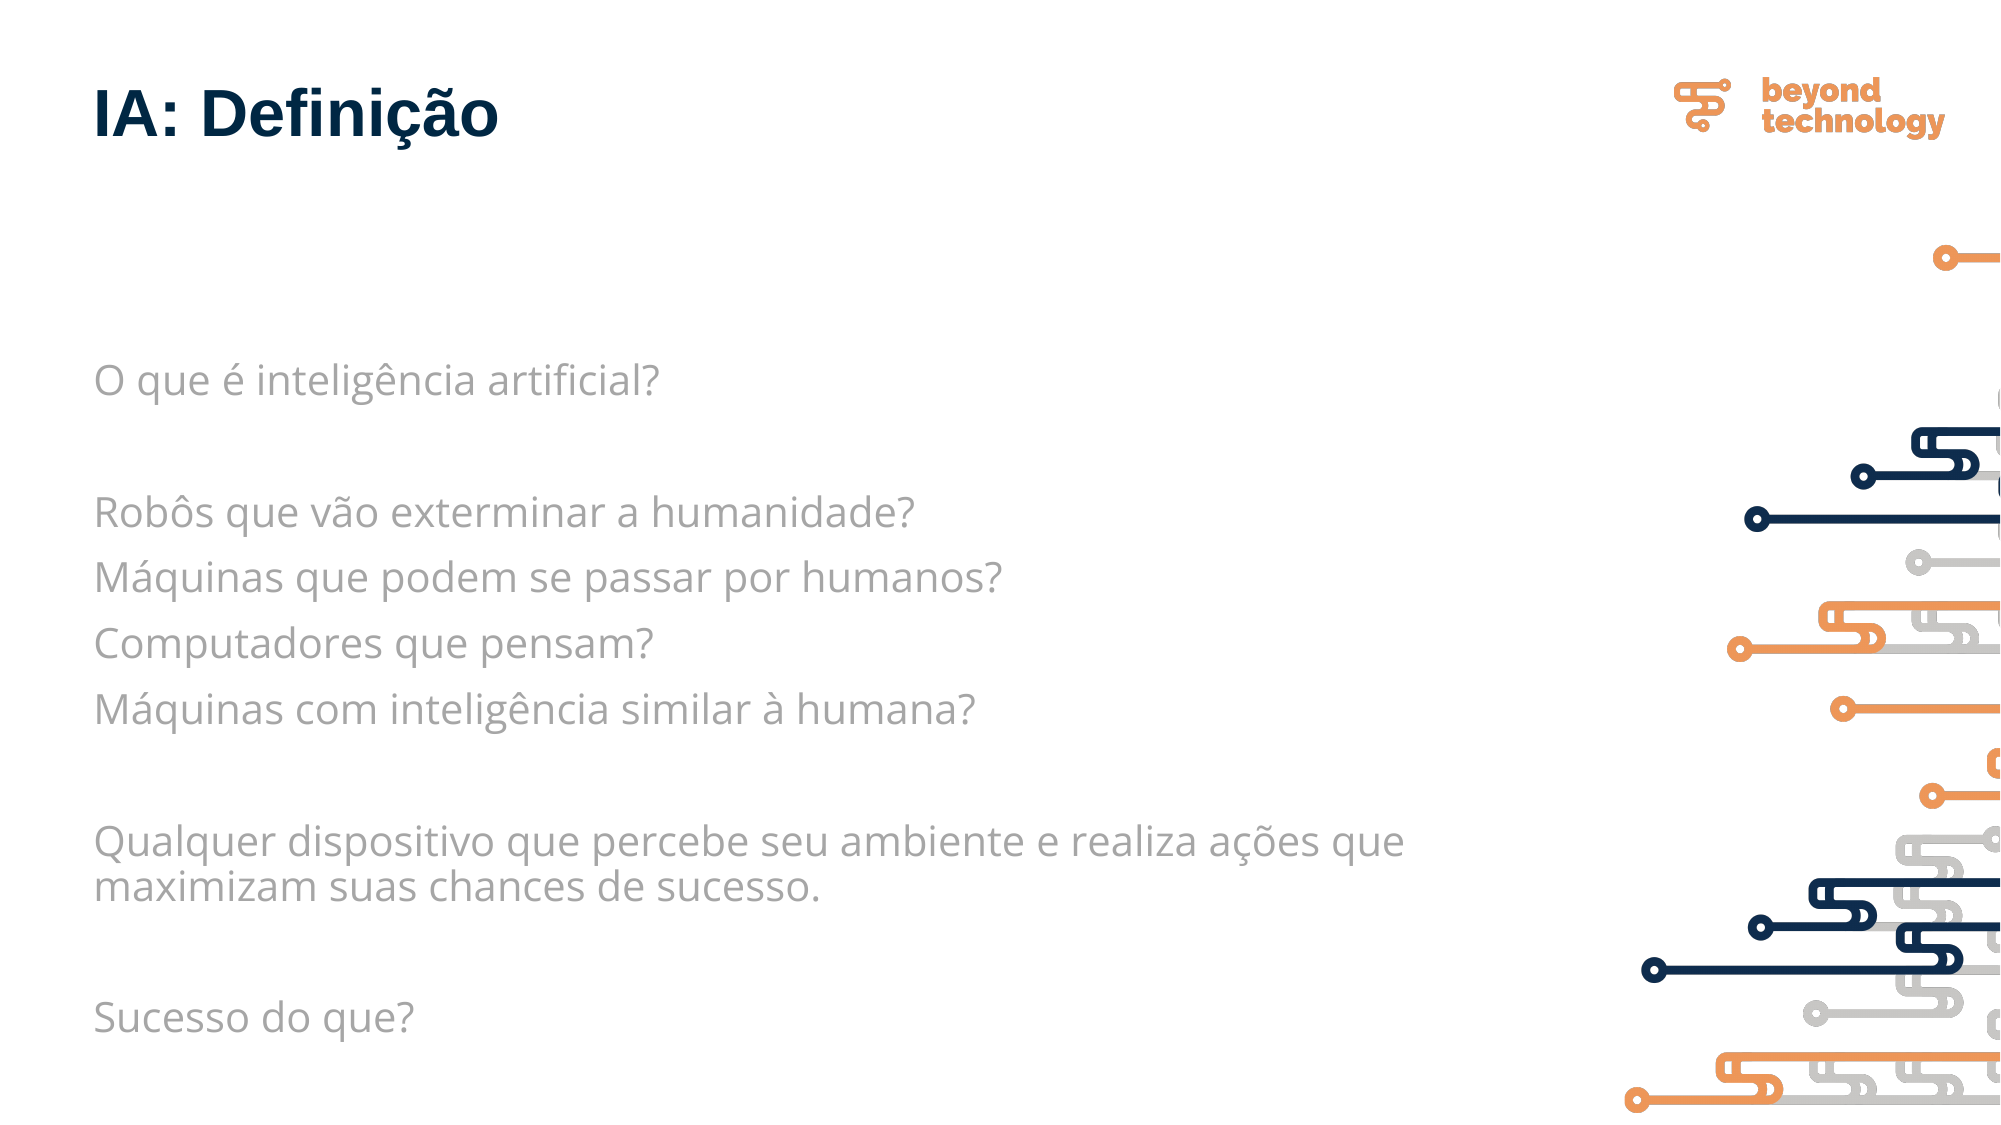

IA: Definição

O que é inteligência artificial?

Robôs que vão exterminar a humanidade?
Máquinas que podem se passar por humanos?
Computadores que pensam?
Máquinas com inteligência similar à humana?

Qualquer dispositivo que percebe seu ambiente e realiza ações que maximizam suas chances de sucesso.

Sucesso do que?